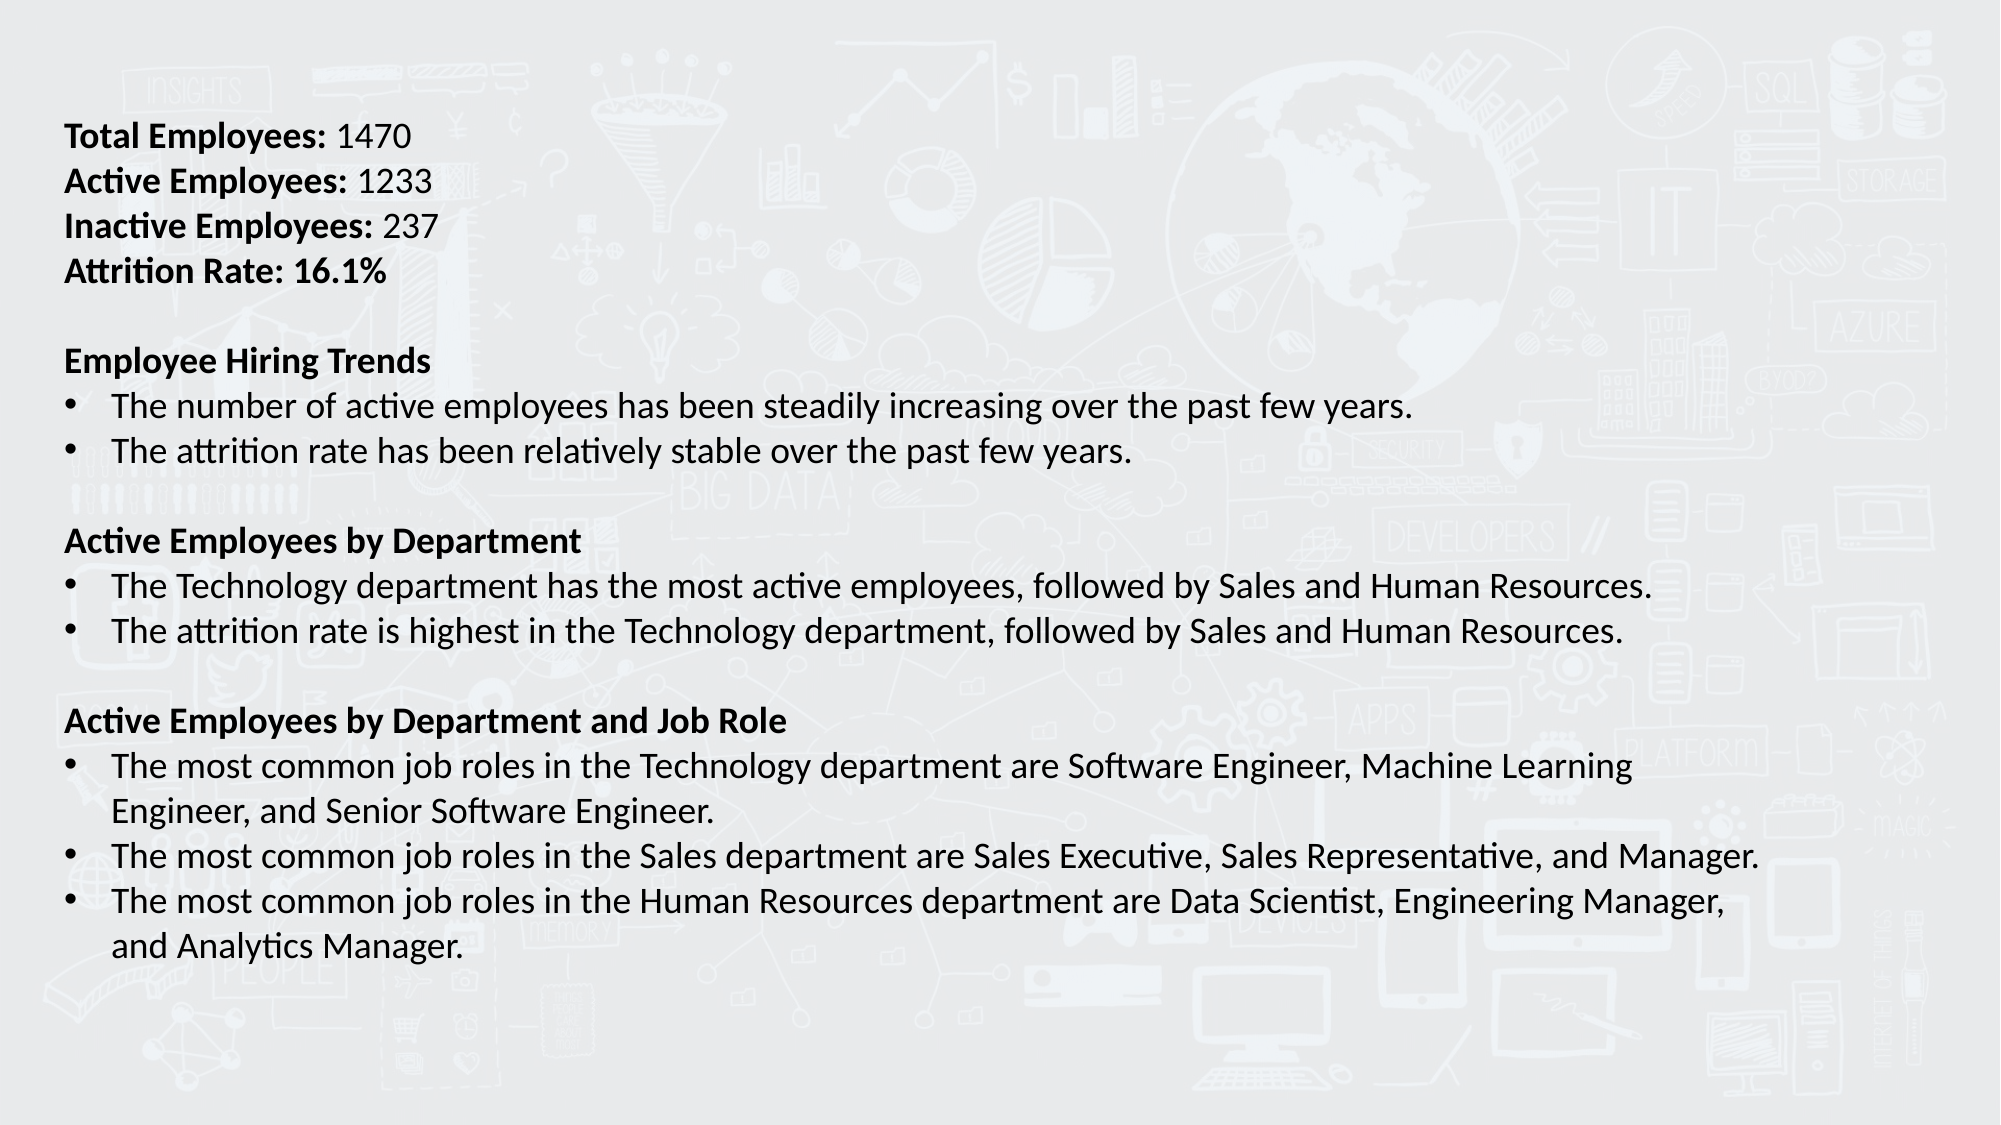

Total Employees: 1470
Active Employees: 1233
Inactive Employees: 237
Attrition Rate: 16.1%

Employee Hiring Trends
The number of active employees has been steadily increasing over the past few years.
The attrition rate has been relatively stable over the past few years.

Active Employees by Department
The Technology department has the most active employees, followed by Sales and Human Resources.
The attrition rate is highest in the Technology department, followed by Sales and Human Resources.

Active Employees by Department and Job Role
The most common job roles in the Technology department are Software Engineer, Machine Learning Engineer, and Senior Software Engineer.
The most common job roles in the Sales department are Sales Executive, Sales Representative, and Manager.
The most common job roles in the Human Resources department are Data Scientist, Engineering Manager, and Analytics Manager.